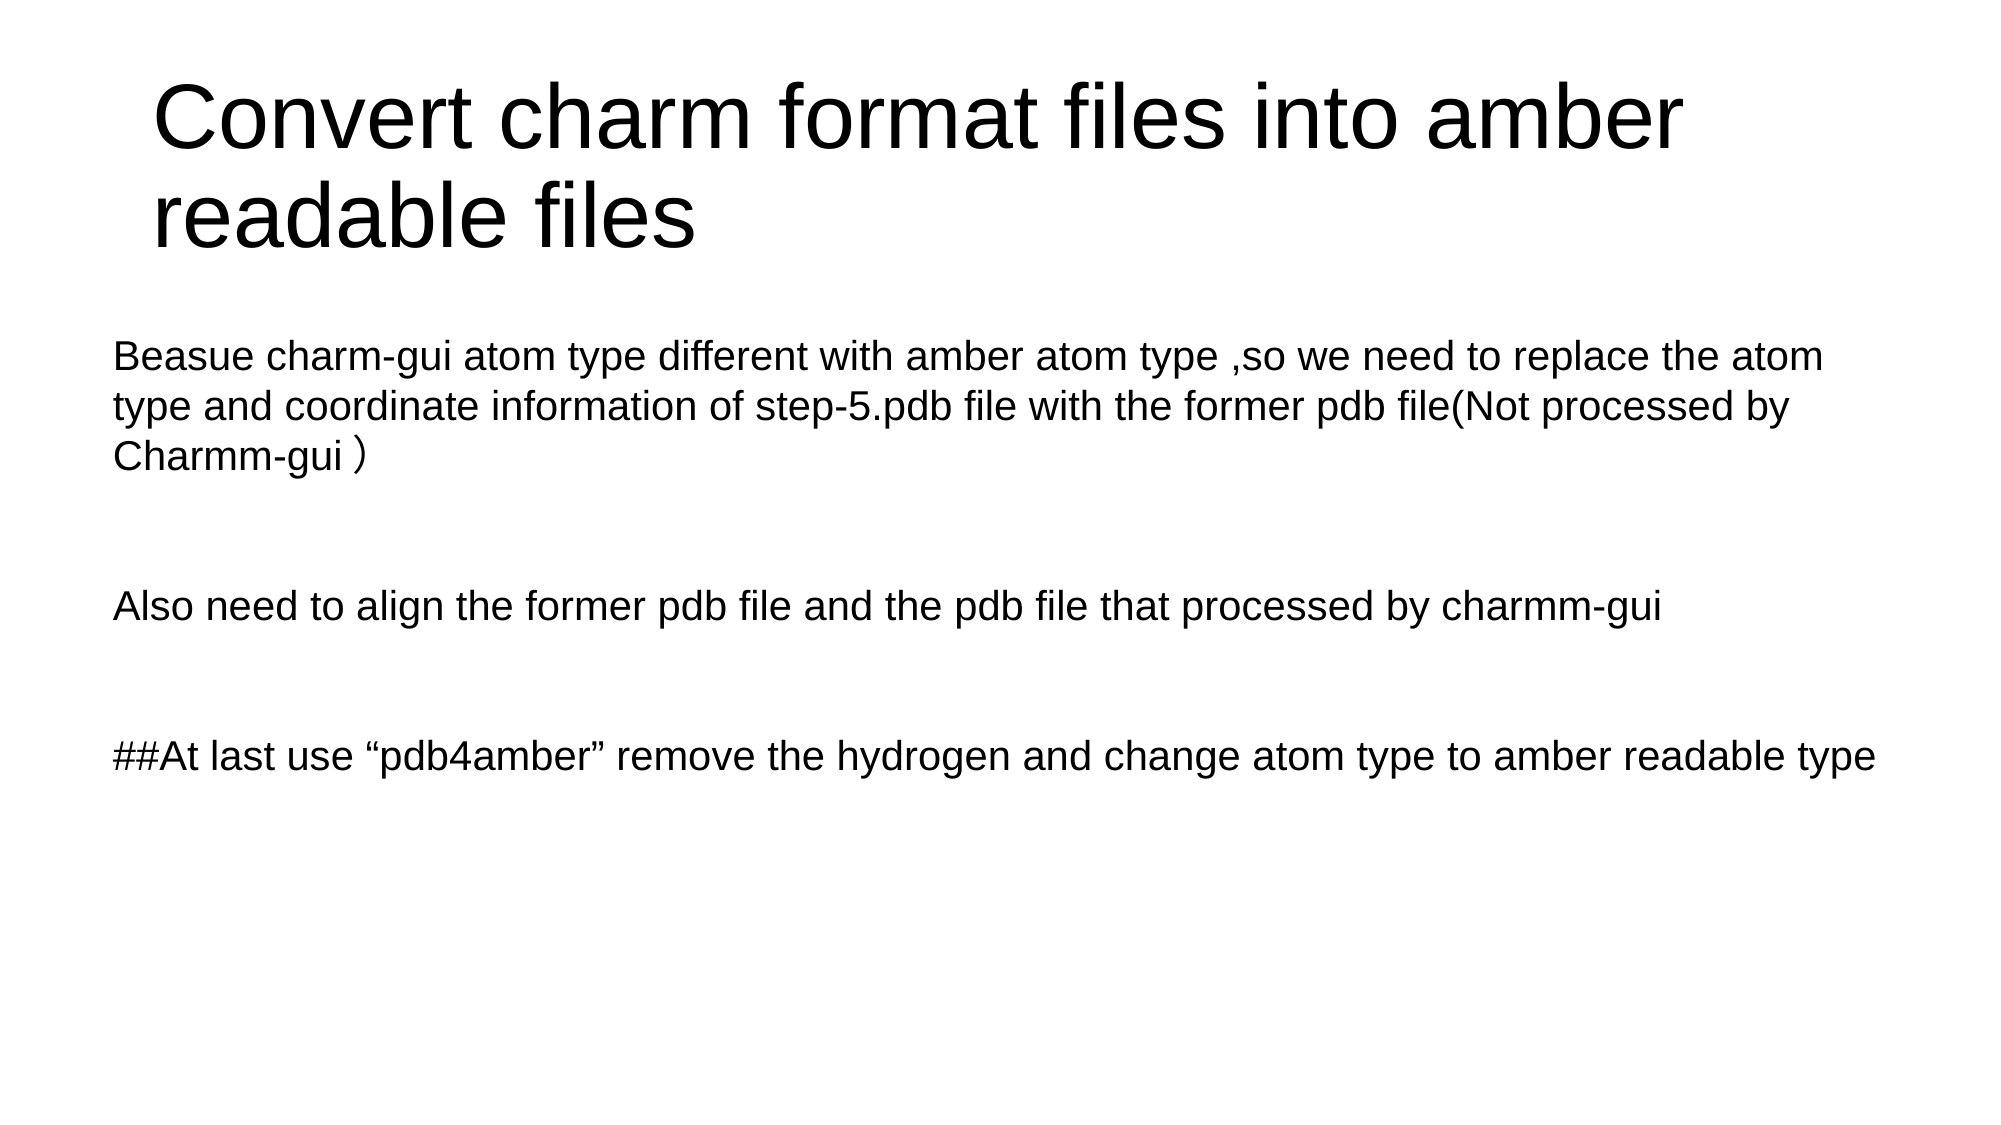

# Convert charm format files into amber readable files
Beasue charm-gui atom type different with amber atom type ,so we need to replace the atom type and coordinate information of step-5.pdb file with the former pdb file(Not processed by Charmm-gui）

Also need to align the former pdb file and the pdb file that processed by charmm-gui

##At last use “pdb4amber” remove the hydrogen and change atom type to amber readable type